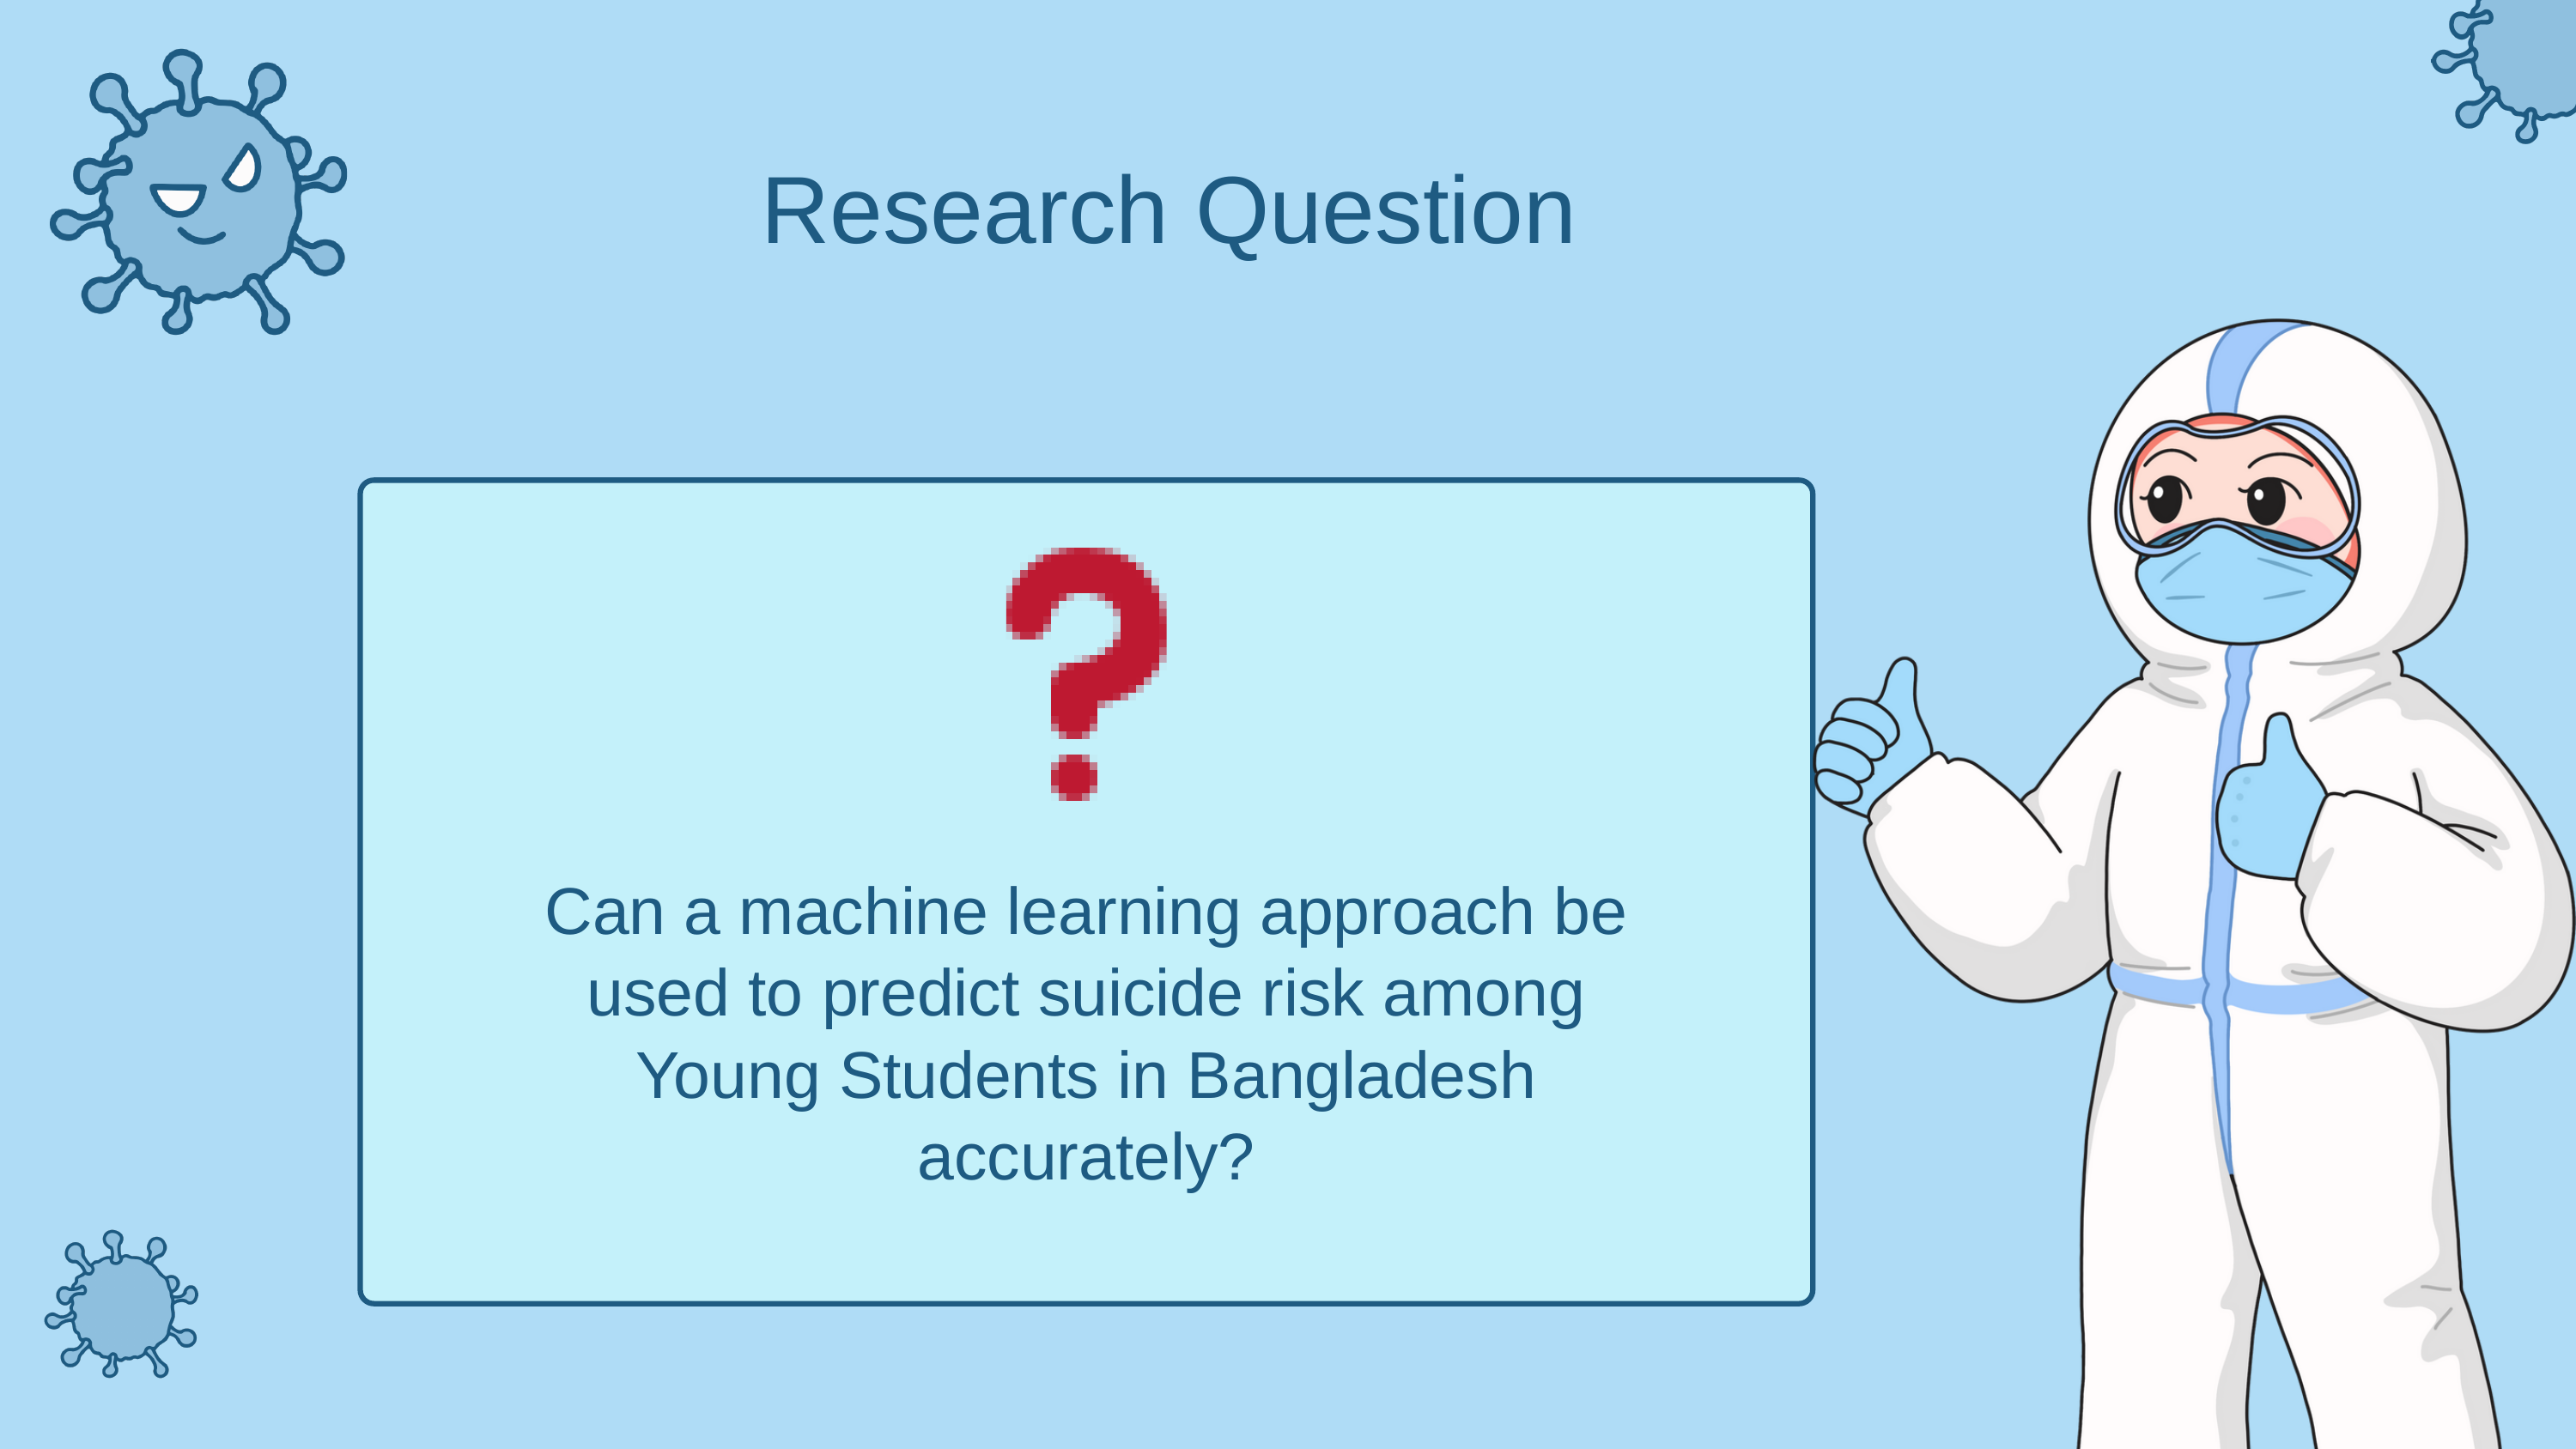

Research Question

Can a machine learning approach be used to predict suicide risk among Young Students in Bangladesh accurately?